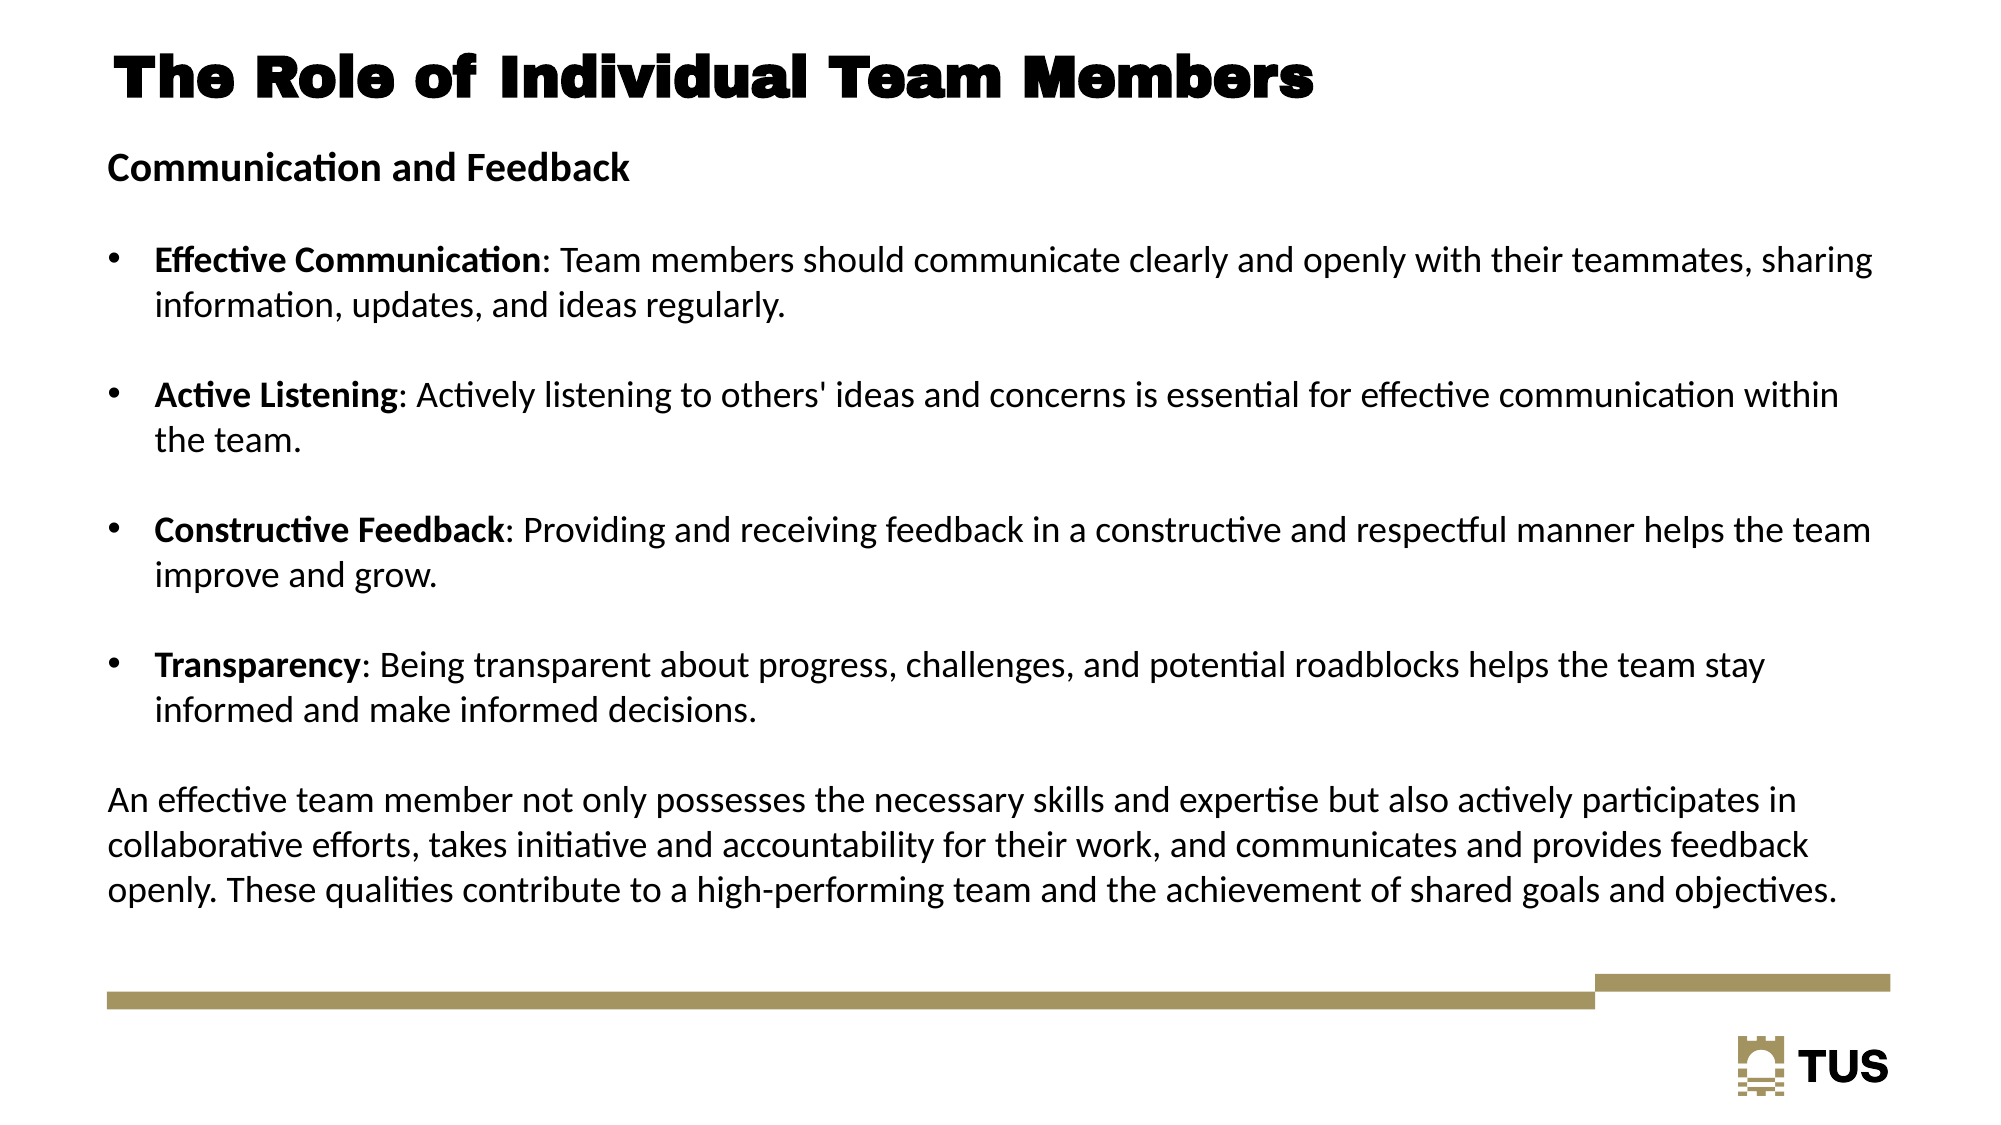

# The Role of Individual Team Members
Communication and Feedback

Effective Communication: Team members should communicate clearly and openly with their teammates, sharing information, updates, and ideas regularly.

Active Listening: Actively listening to others' ideas and concerns is essential for effective communication within the team.

Constructive Feedback: Providing and receiving feedback in a constructive and respectful manner helps the team improve and grow.

Transparency: Being transparent about progress, challenges, and potential roadblocks helps the team stay informed and make informed decisions.

An effective team member not only possesses the necessary skills and expertise but also actively participates in collaborative efforts, takes initiative and accountability for their work, and communicates and provides feedback openly. These qualities contribute to a high-performing team and the achievement of shared goals and objectives.